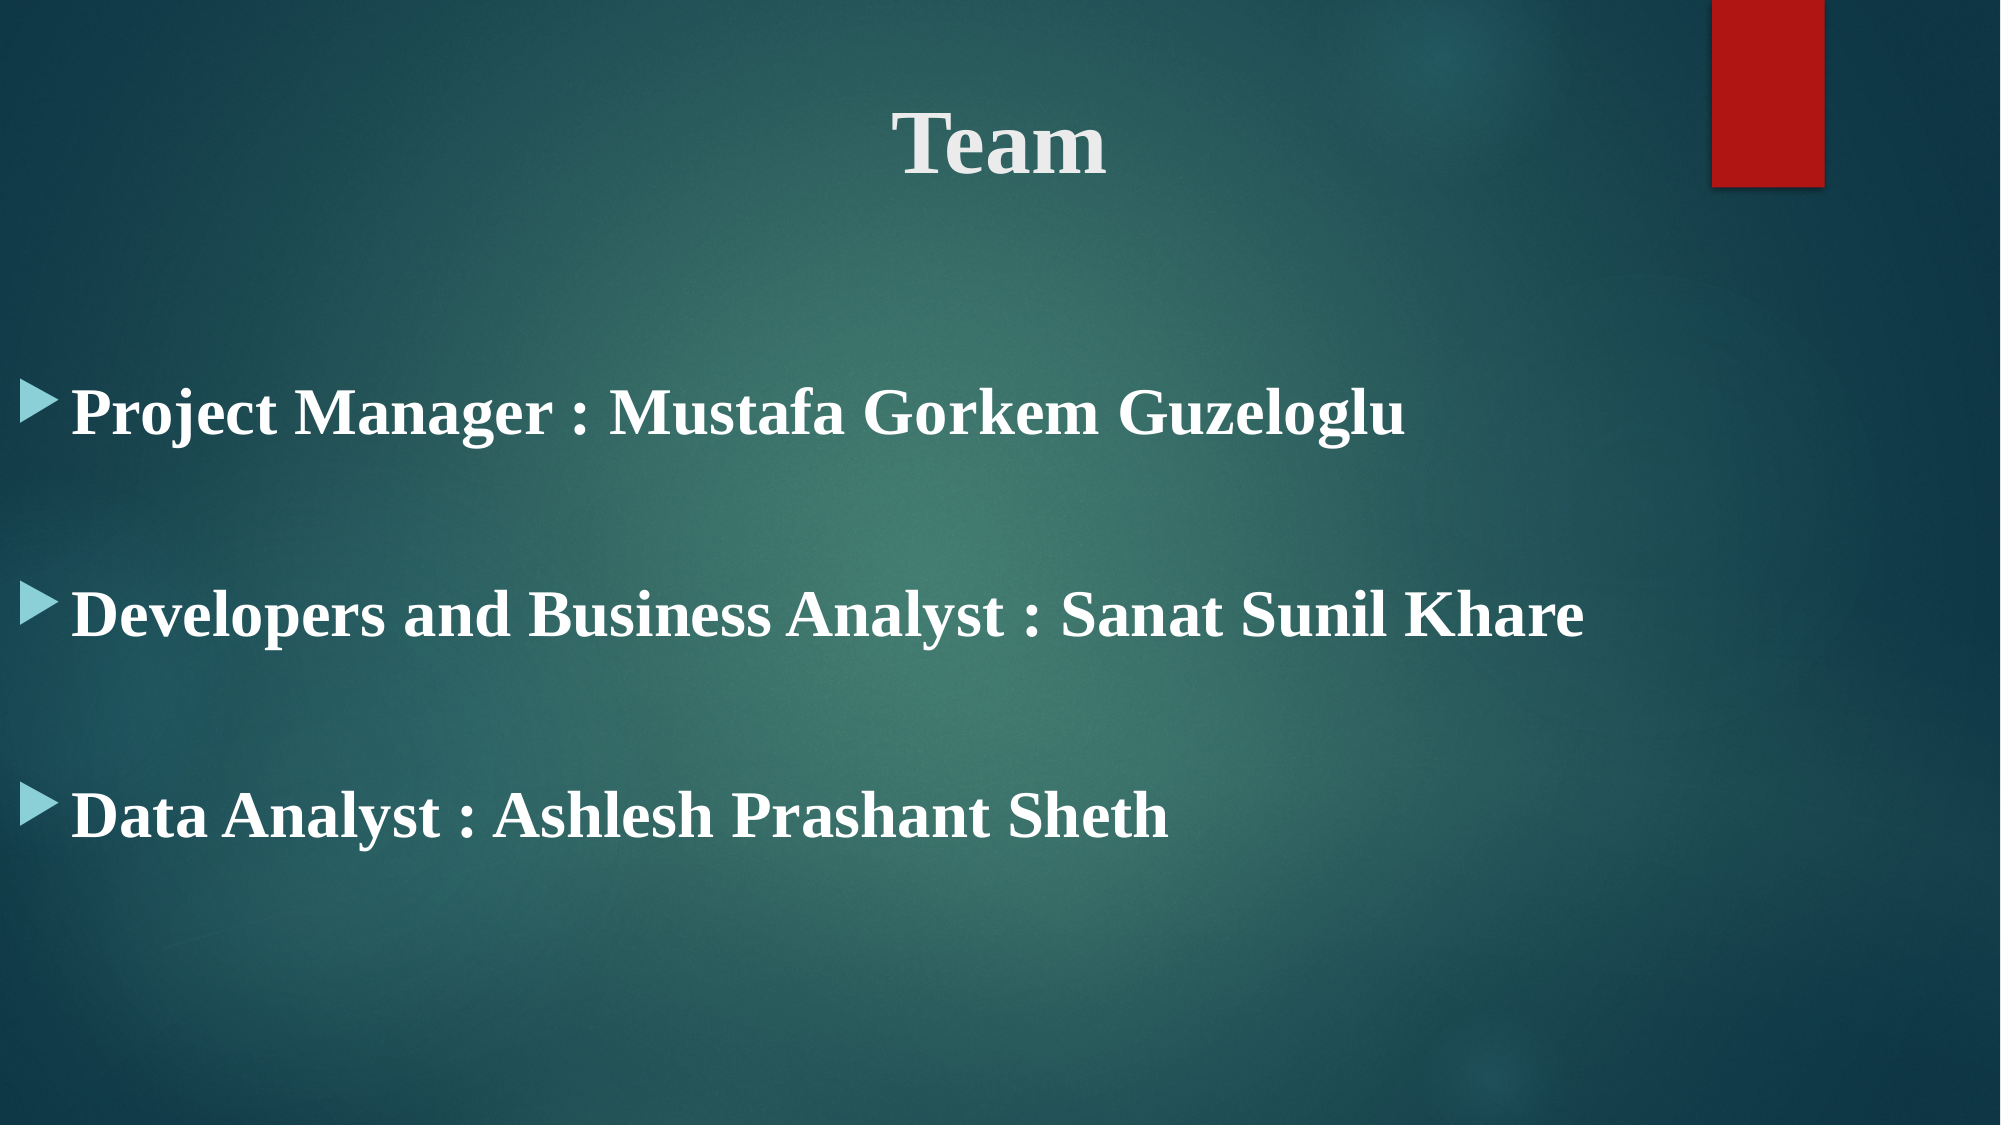

# Team
Project Manager : Mustafa Gorkem Guzeloglu

Developers and Business Analyst : Sanat Sunil Khare

Data Analyst : Ashlesh Prashant Sheth